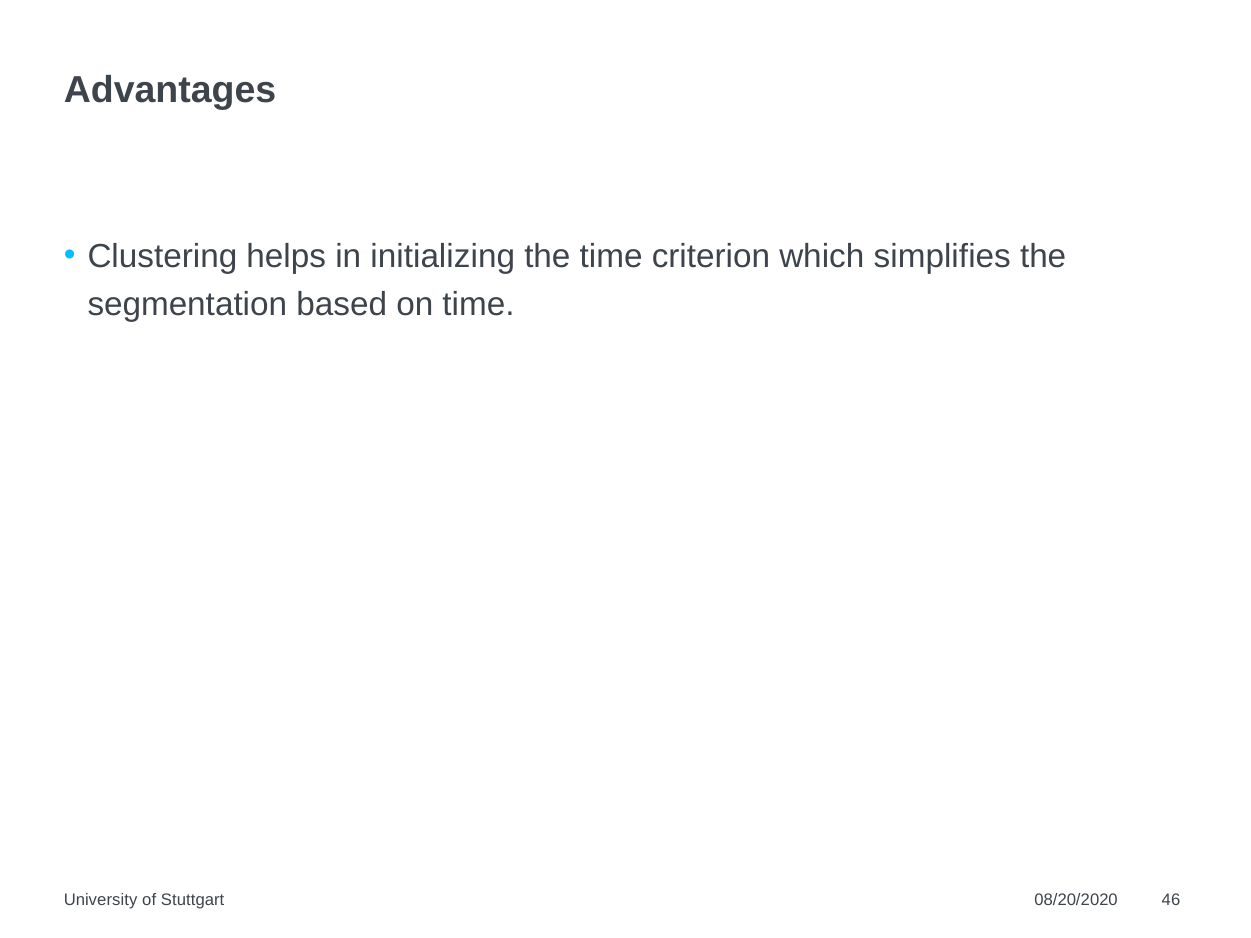

# Advantages

Clustering helps in initializing the time criterion which simplifies the segmentation based on time.

University of Stuttgart
08/20/2020
46